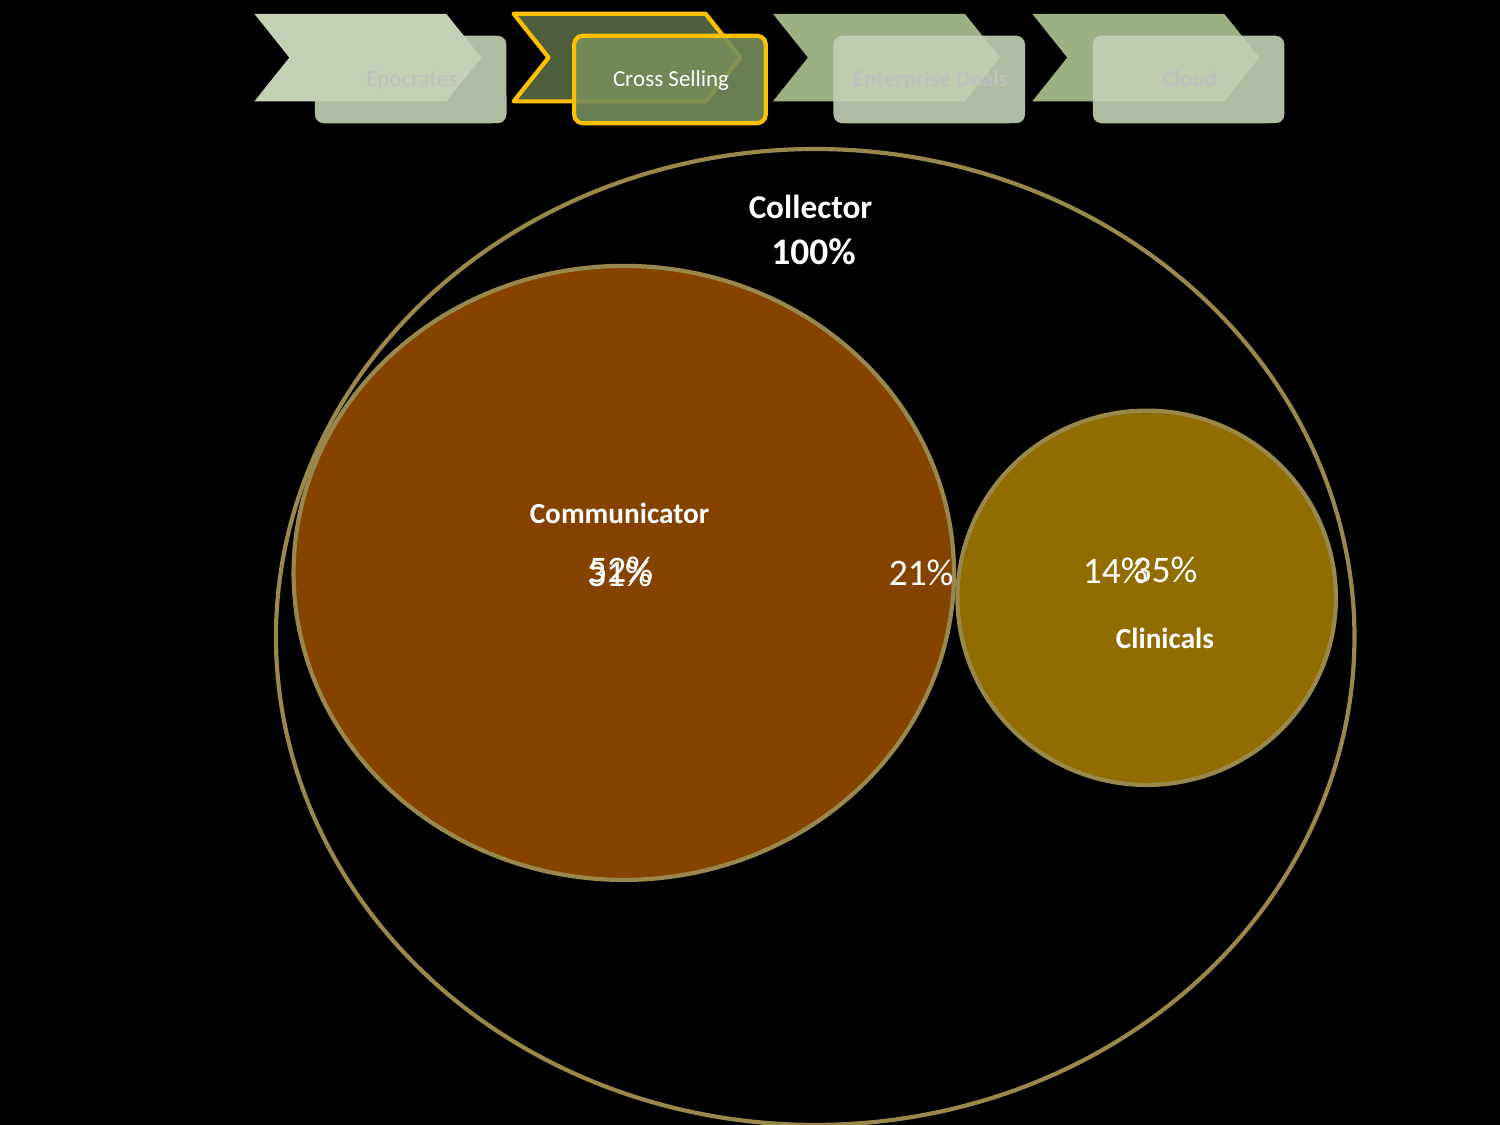

Epocrates
Cross Selling
Enterprise Deals
Cloud

Collector
100%

Communicator
52%
35%
14%
21%
31%
Clinicals